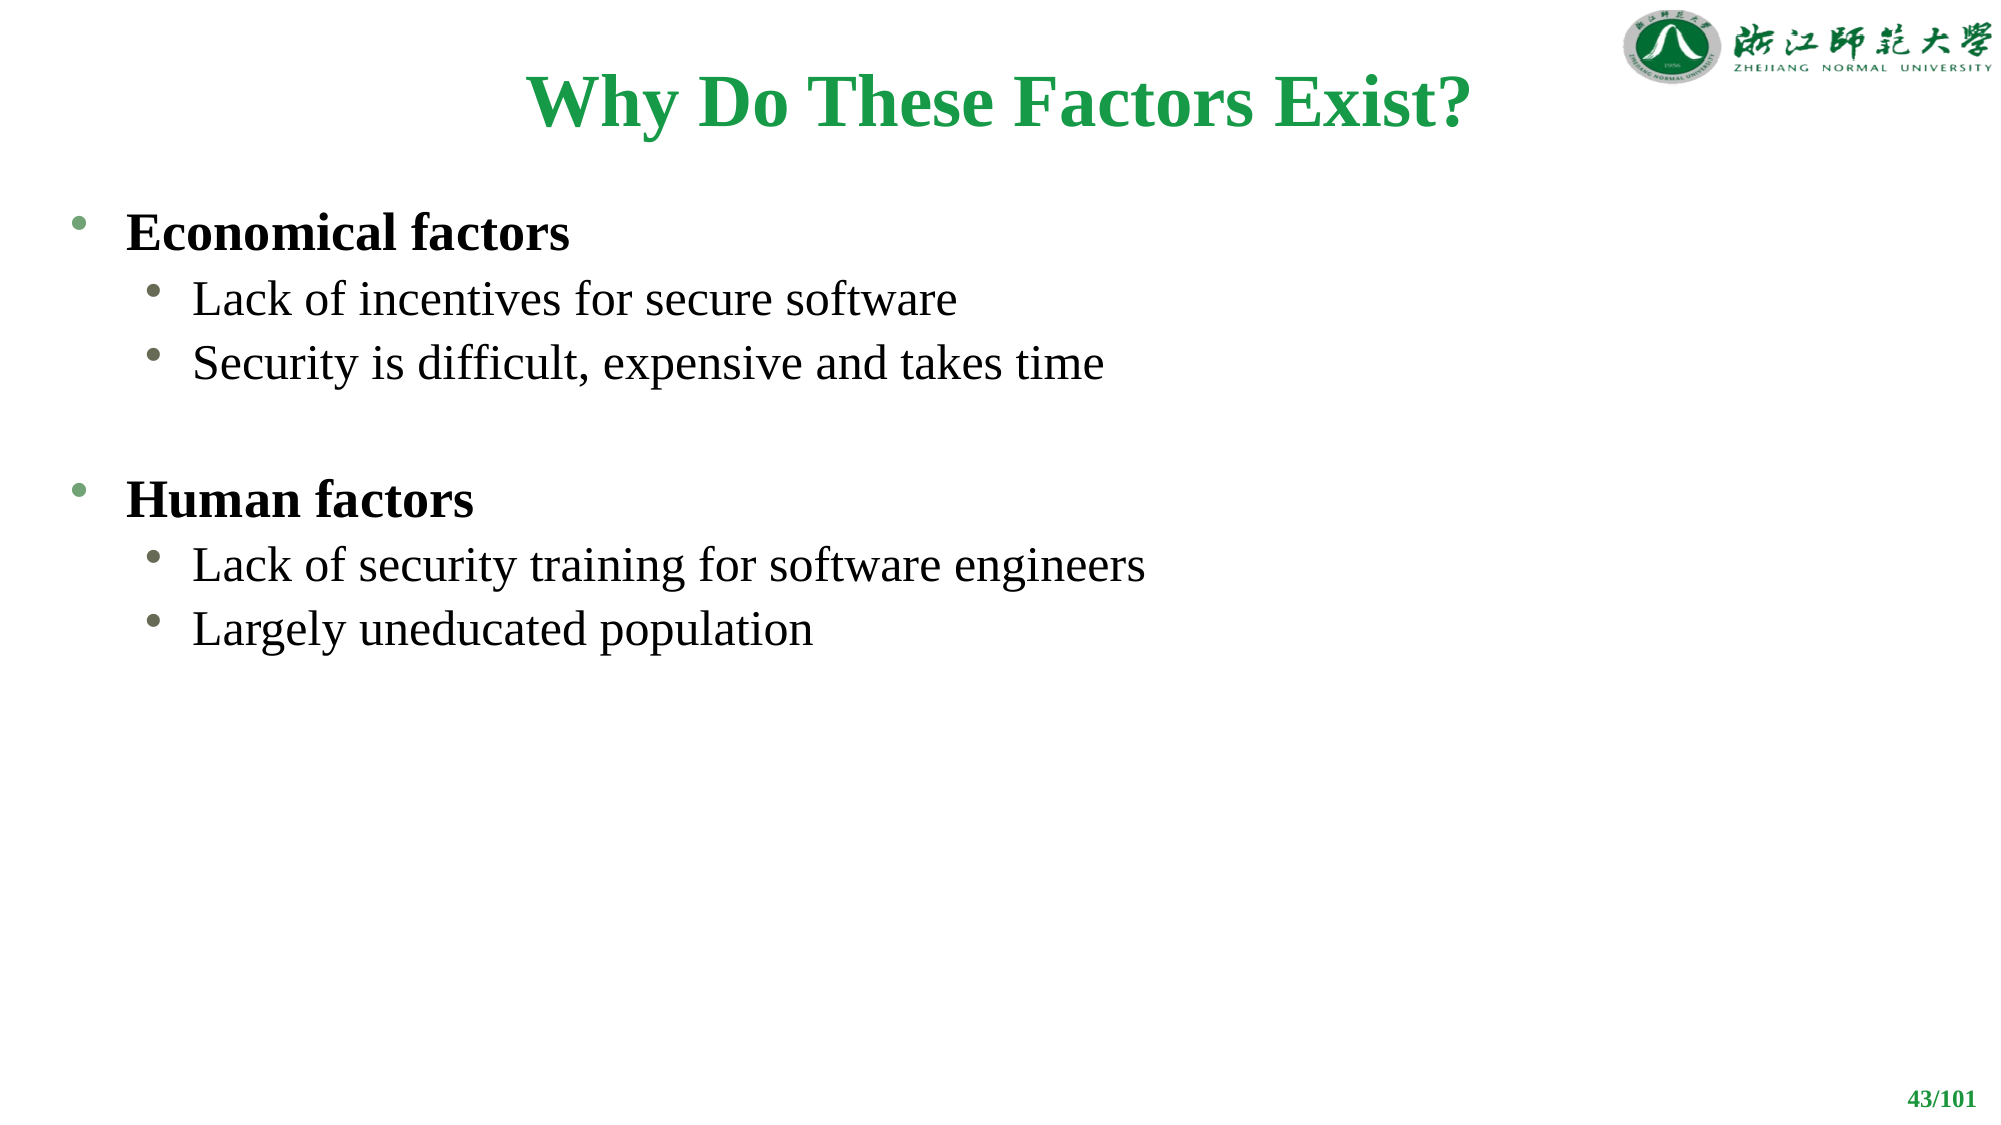

# Why Do These Factors Exist?
Economical factors
Lack of incentives for secure software
Security is difficult, expensive and takes time

Human factors
Lack of security training for software engineers
Largely uneducated population